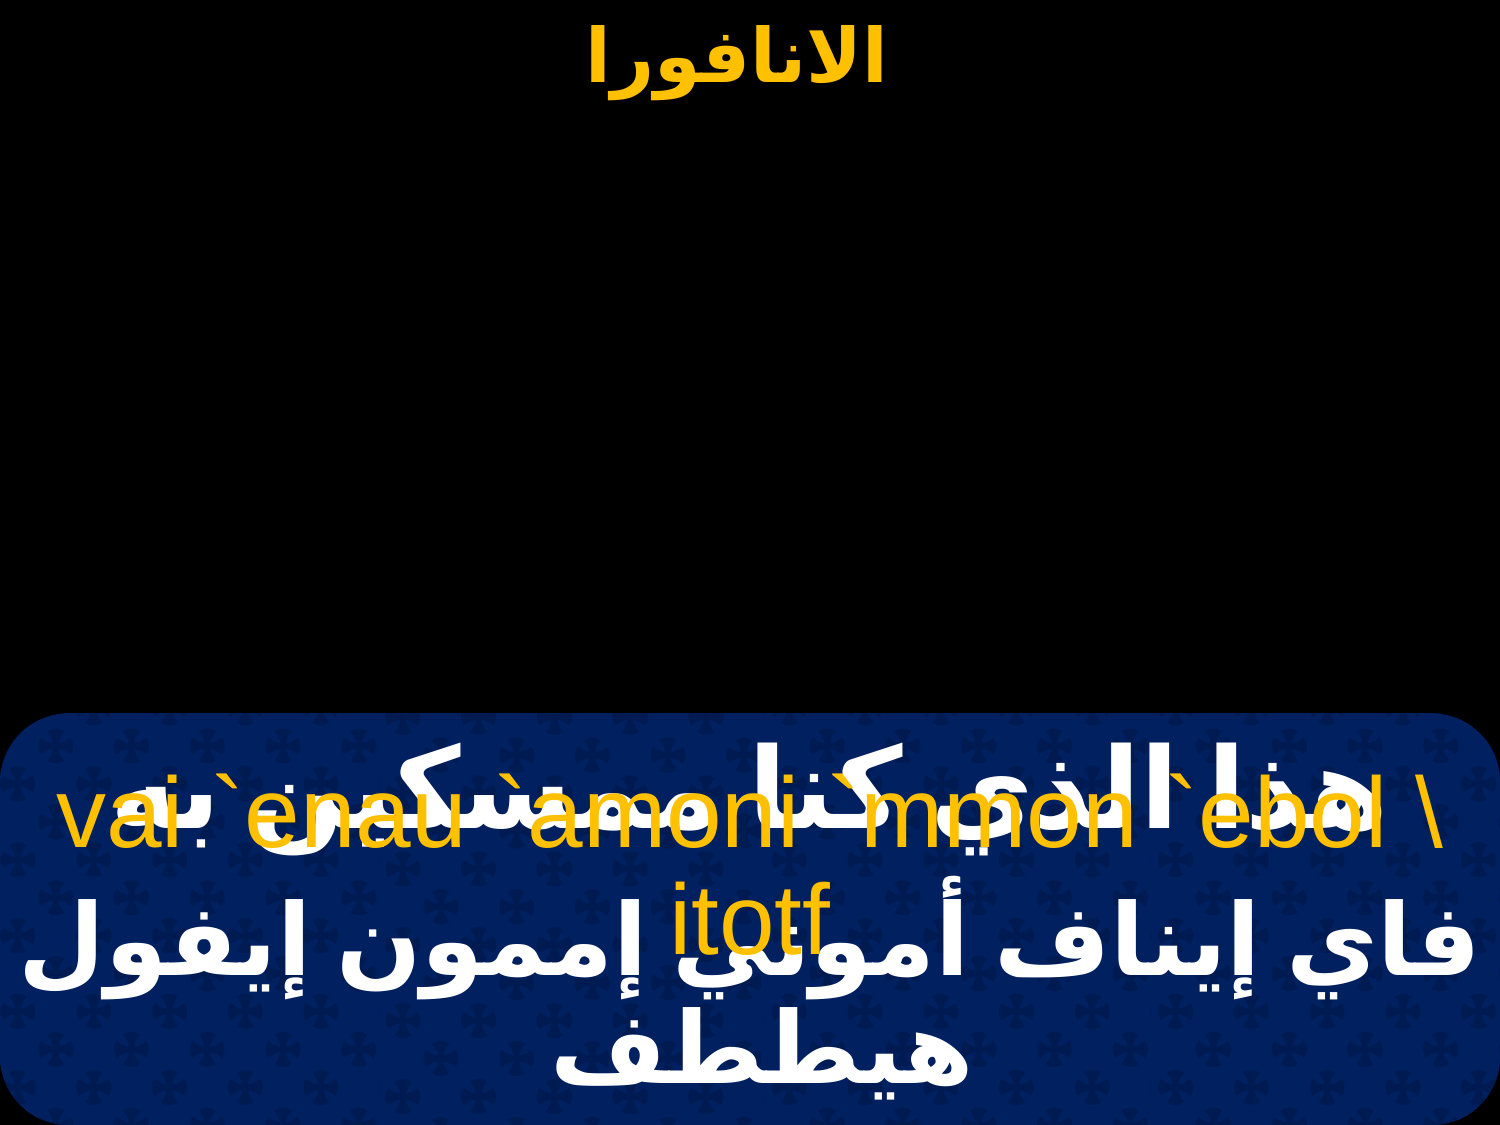

# هذا الذي كنا ممسكين به
vai `enau `amoni `mmon `ebol \itotf
فاي إيناف أموني إممون إيفول هيططف